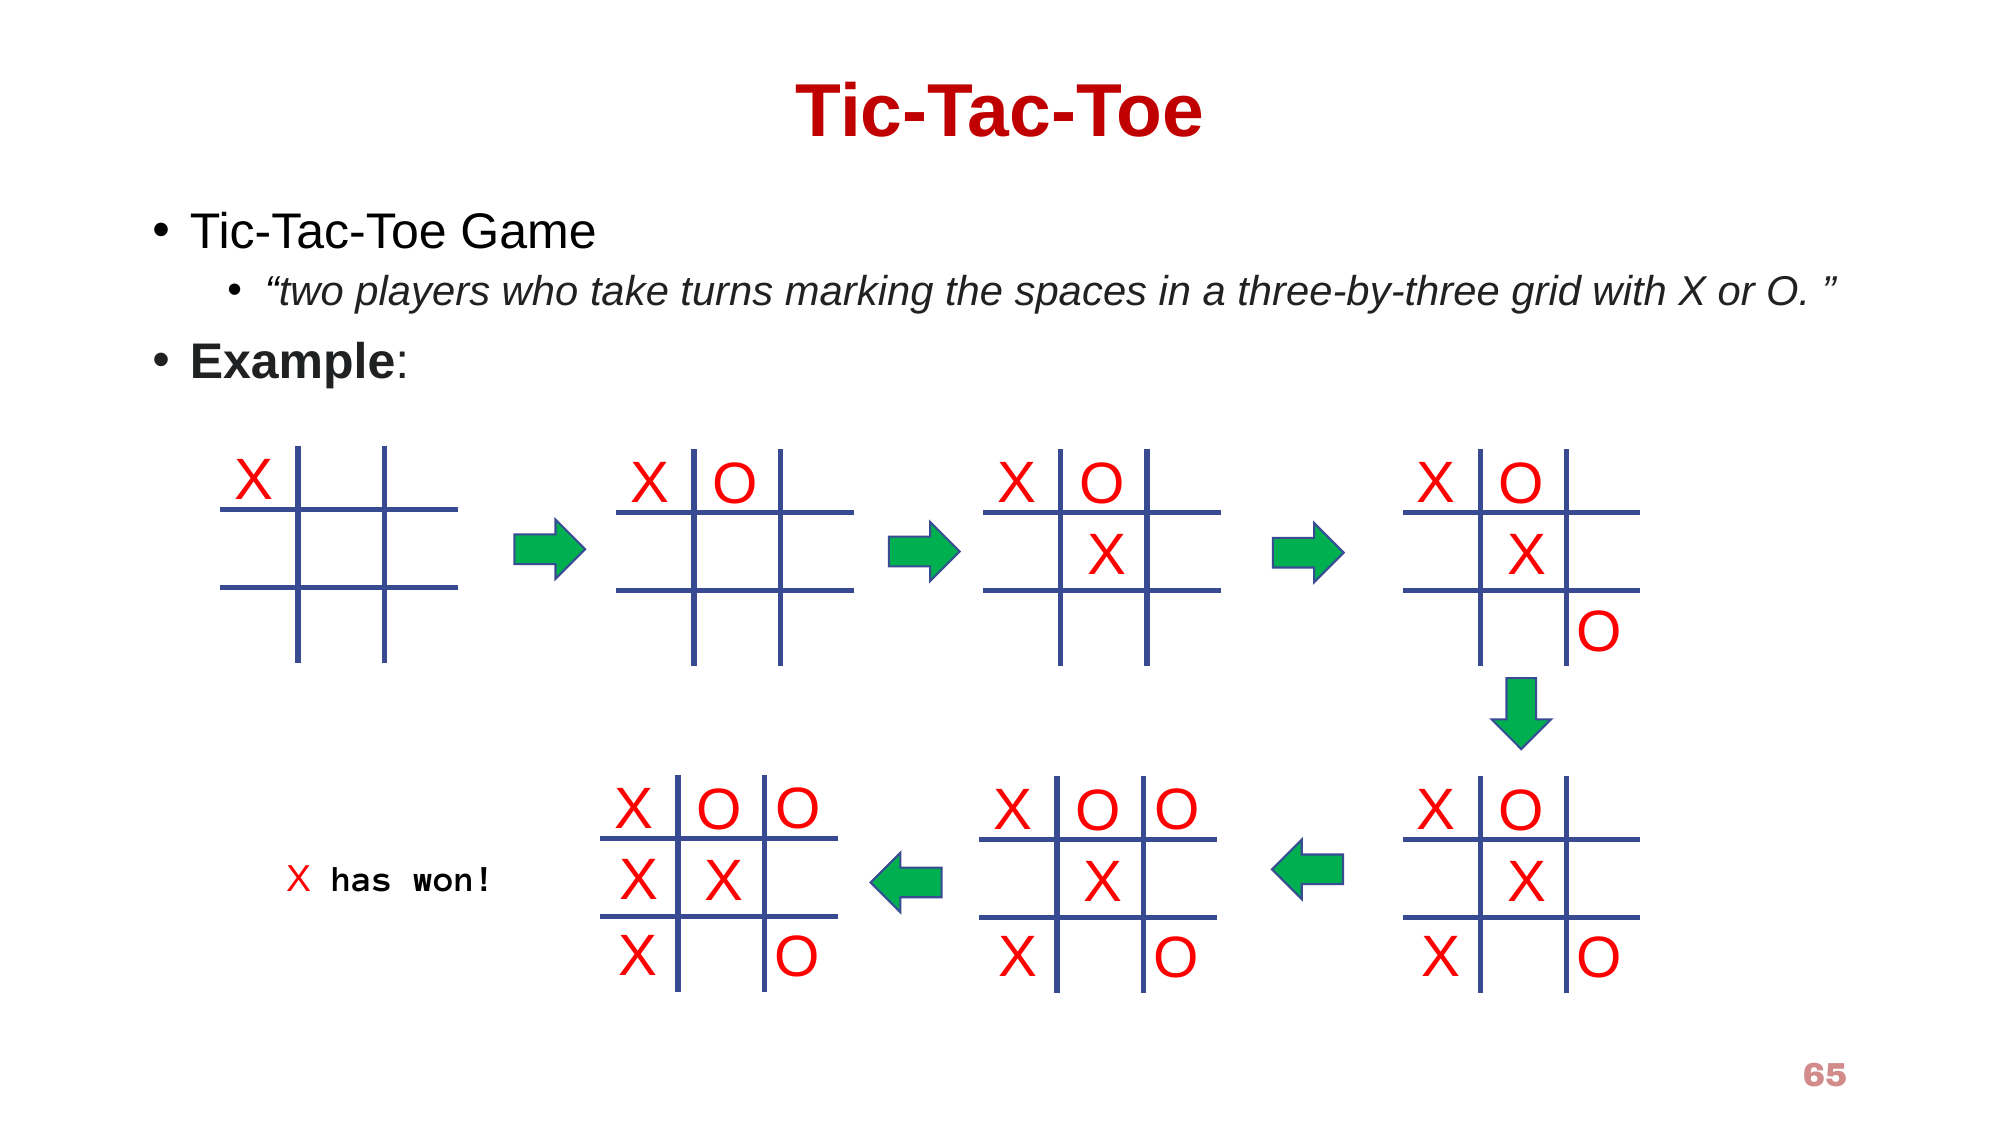

# Tic-Tac-Toe
Tic-Tac-Toe Game
“two players who take turns marking the spaces in a three-by-three grid with X or O. ”
Example:
X
X
O
X
O
X
X
O
X
O

O
X
O
X
X
X
O
O
X
O
X
X
O
X
O
X
X
O

 X  has won!

65